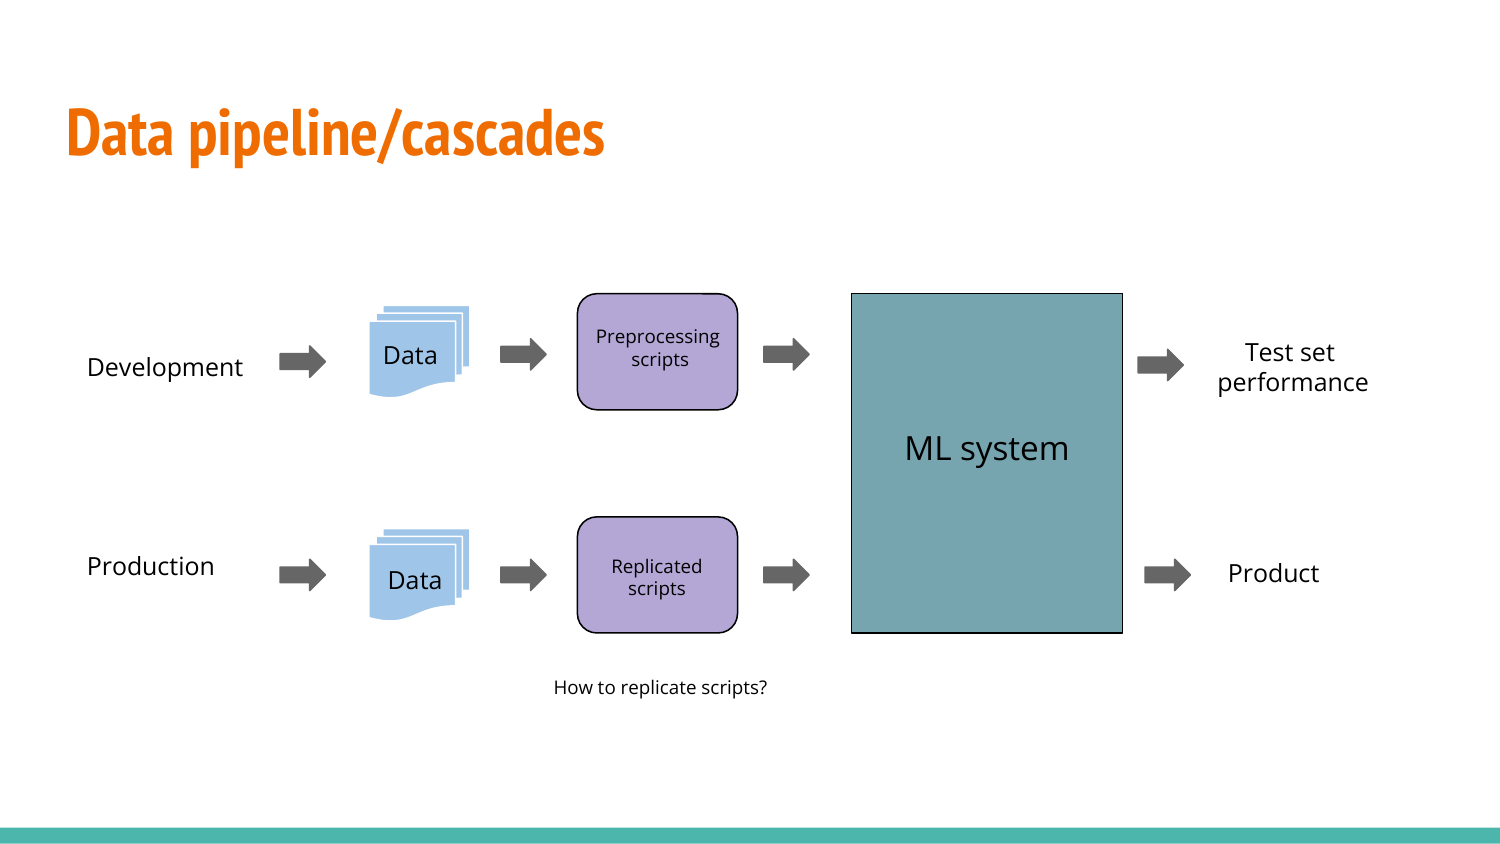

# Data pipeline/cascades

Preprocessing
scripts
Test set
performance
Data
Development

ML system

Production
Replicated
scripts
Product
Data

How to replicate scripts?